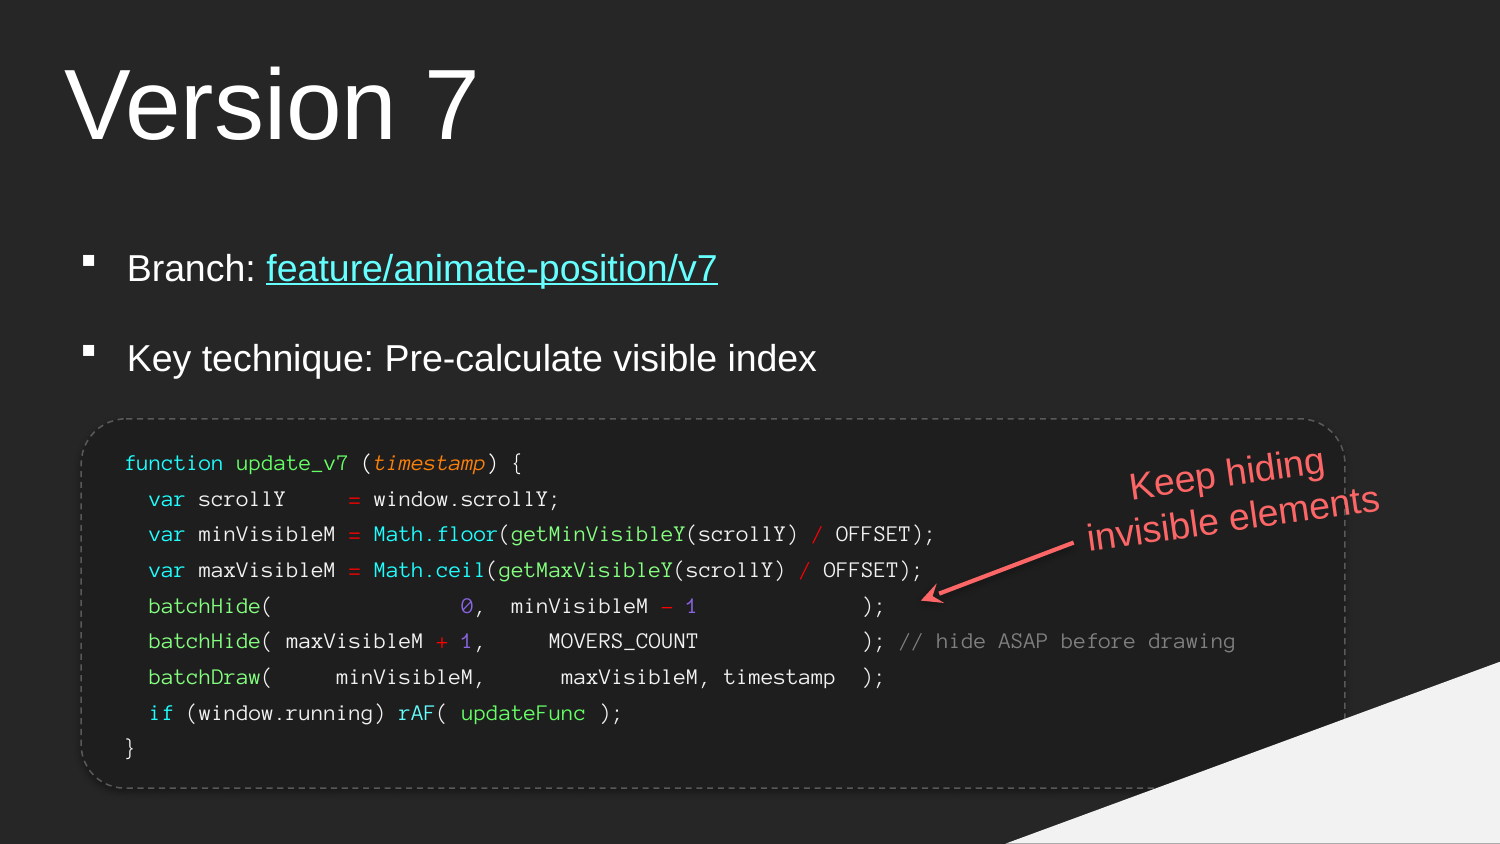

Version 7
Branch: feature/animate-position/v7
Key technique: Pre-calculate visible index
function update_v7 (timestamp) {
  var scrollY     = window.scrollY;
  var minVisibleM = Math.floor(getMinVisibleY(scrollY) / OFFSET);
  var maxVisibleM = Math.ceil(getMaxVisibleY(scrollY) / OFFSET);
  batchHide(               0,  minVisibleM - 1             );
  batchHide( maxVisibleM + 1,     MOVERS_COUNT             ); // hide ASAP before drawing
  batchDraw(     minVisibleM,      maxVisibleM, timestamp  );
  if (window.running) rAF( updateFunc );
}
Keep hiding
invisible elements